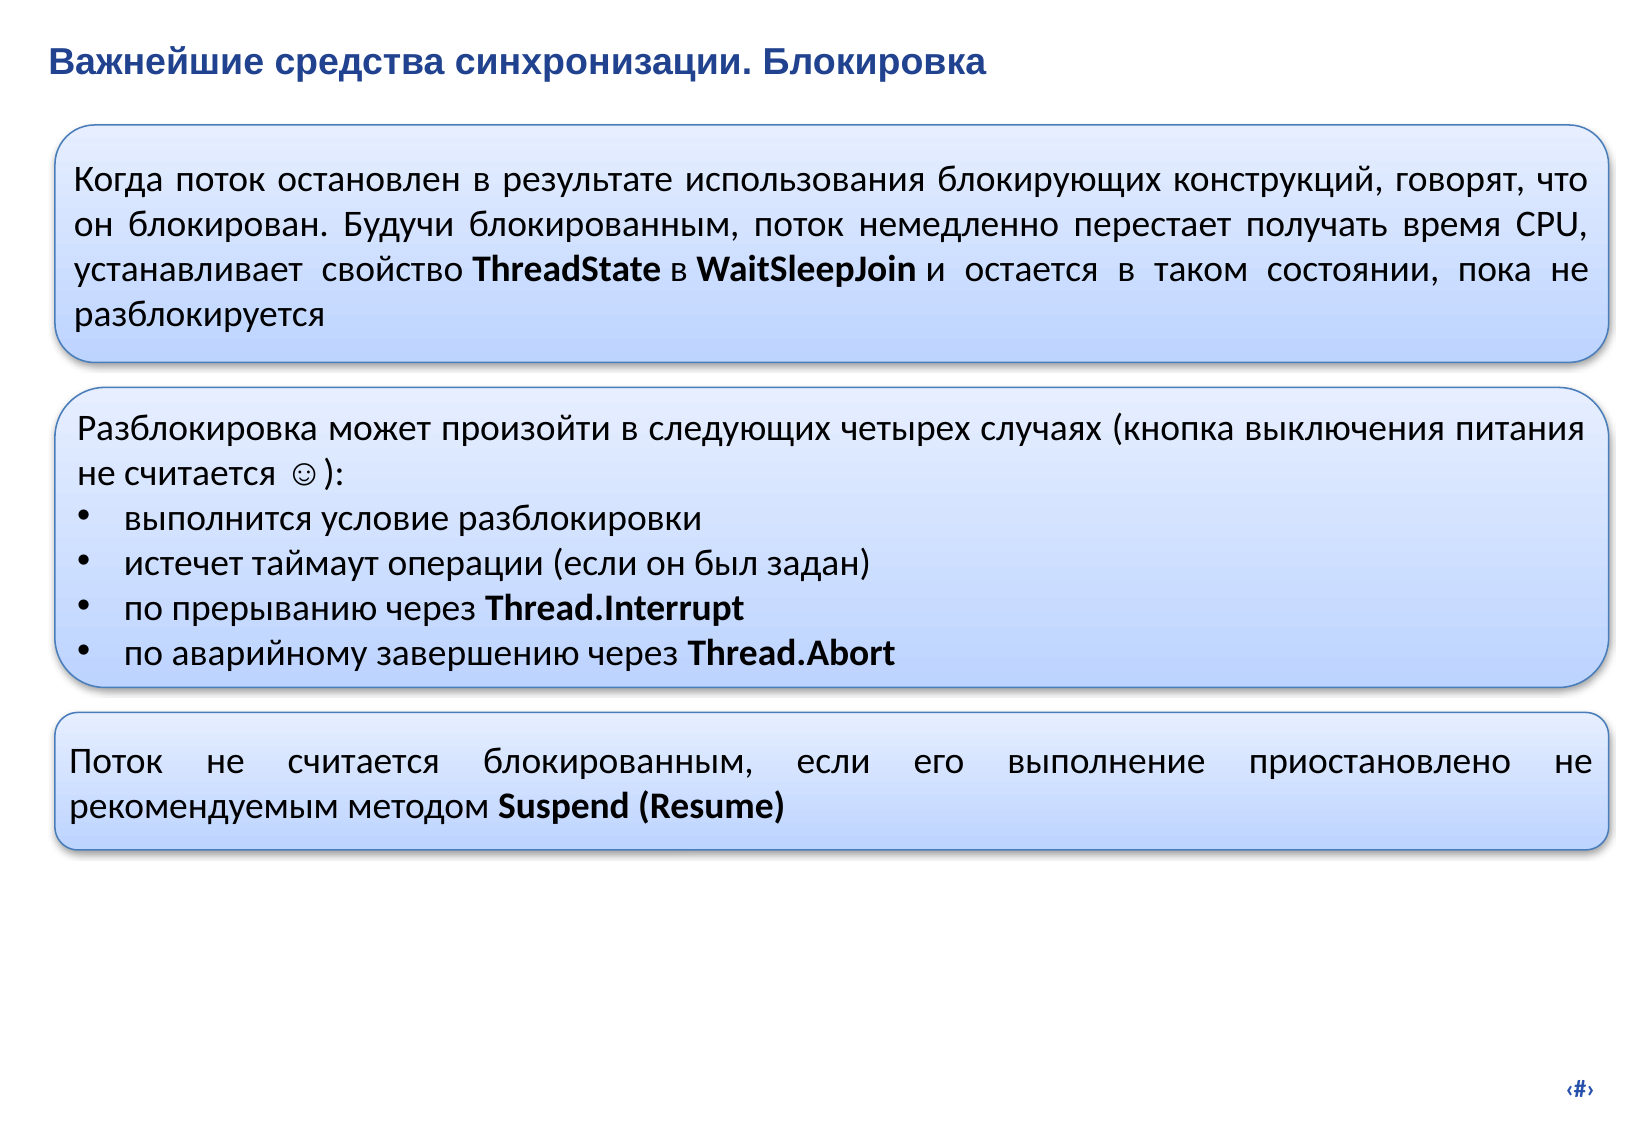

# Важнейшие средства синхронизации. Блокировка

Когда поток остановлен в результате использования блокирующих конструкций, говорят, что он блокирован. Будучи блокированным, поток немедленно перестает получать время CPU, устанавливает свойство ThreadState в WaitSleepJoin и остается в таком состоянии, пока не разблокируется

Разблокировка может произойти в следующих четырех случаях (кнопка выключения питания не считается ☺):
выполнится условие разблокировки
истечет таймаут операции (если он был задан)
по прерыванию через Thread.Interrupt
по аварийному завершению через Thread.Abort

Поток не считается блокированным, если его выполнение приостановлено не рекомендуемым методом Suspend (Resume)